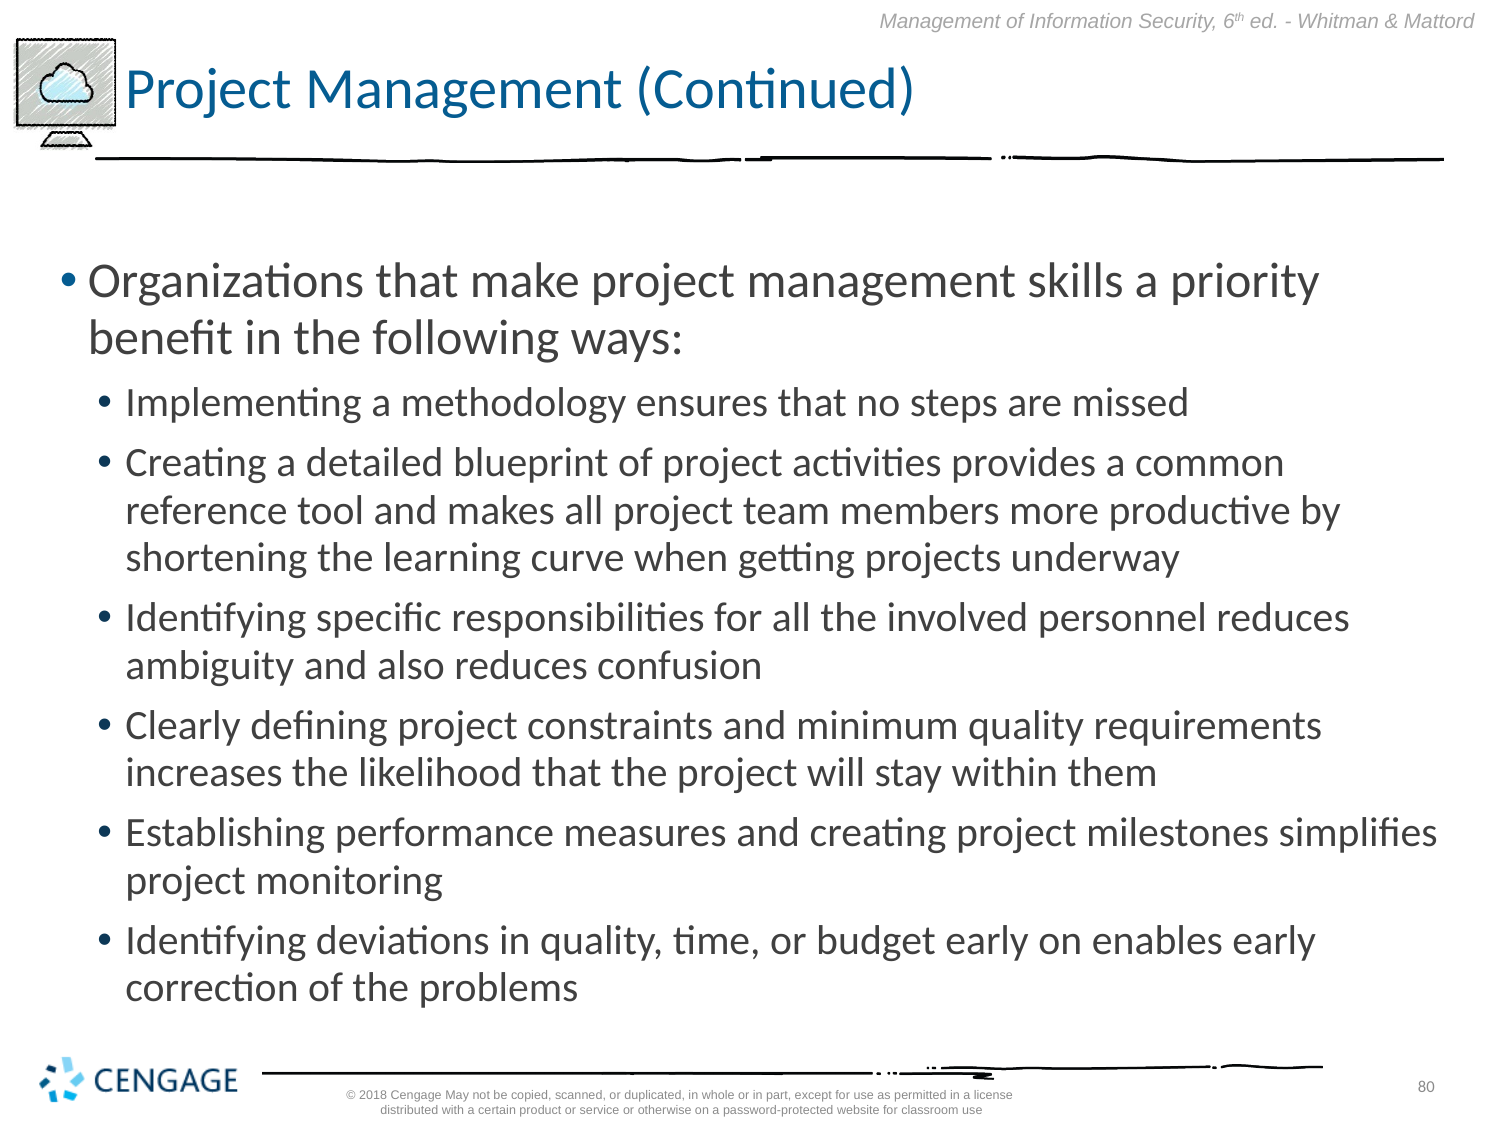

# Project Management (Continued)
Organizations that make project management skills a priority benefit in the following ways:
Implementing a methodology ensures that no steps are missed
Creating a detailed blueprint of project activities provides a common reference tool and makes all project team members more productive by shortening the learning curve when getting projects underway
Identifying specific responsibilities for all the involved personnel reduces ambiguity and also reduces confusion
Clearly defining project constraints and minimum quality requirements increases the likelihood that the project will stay within them
Establishing performance measures and creating project milestones simplifies project monitoring
Identifying deviations in quality, time, or budget early on enables early correction of the problems